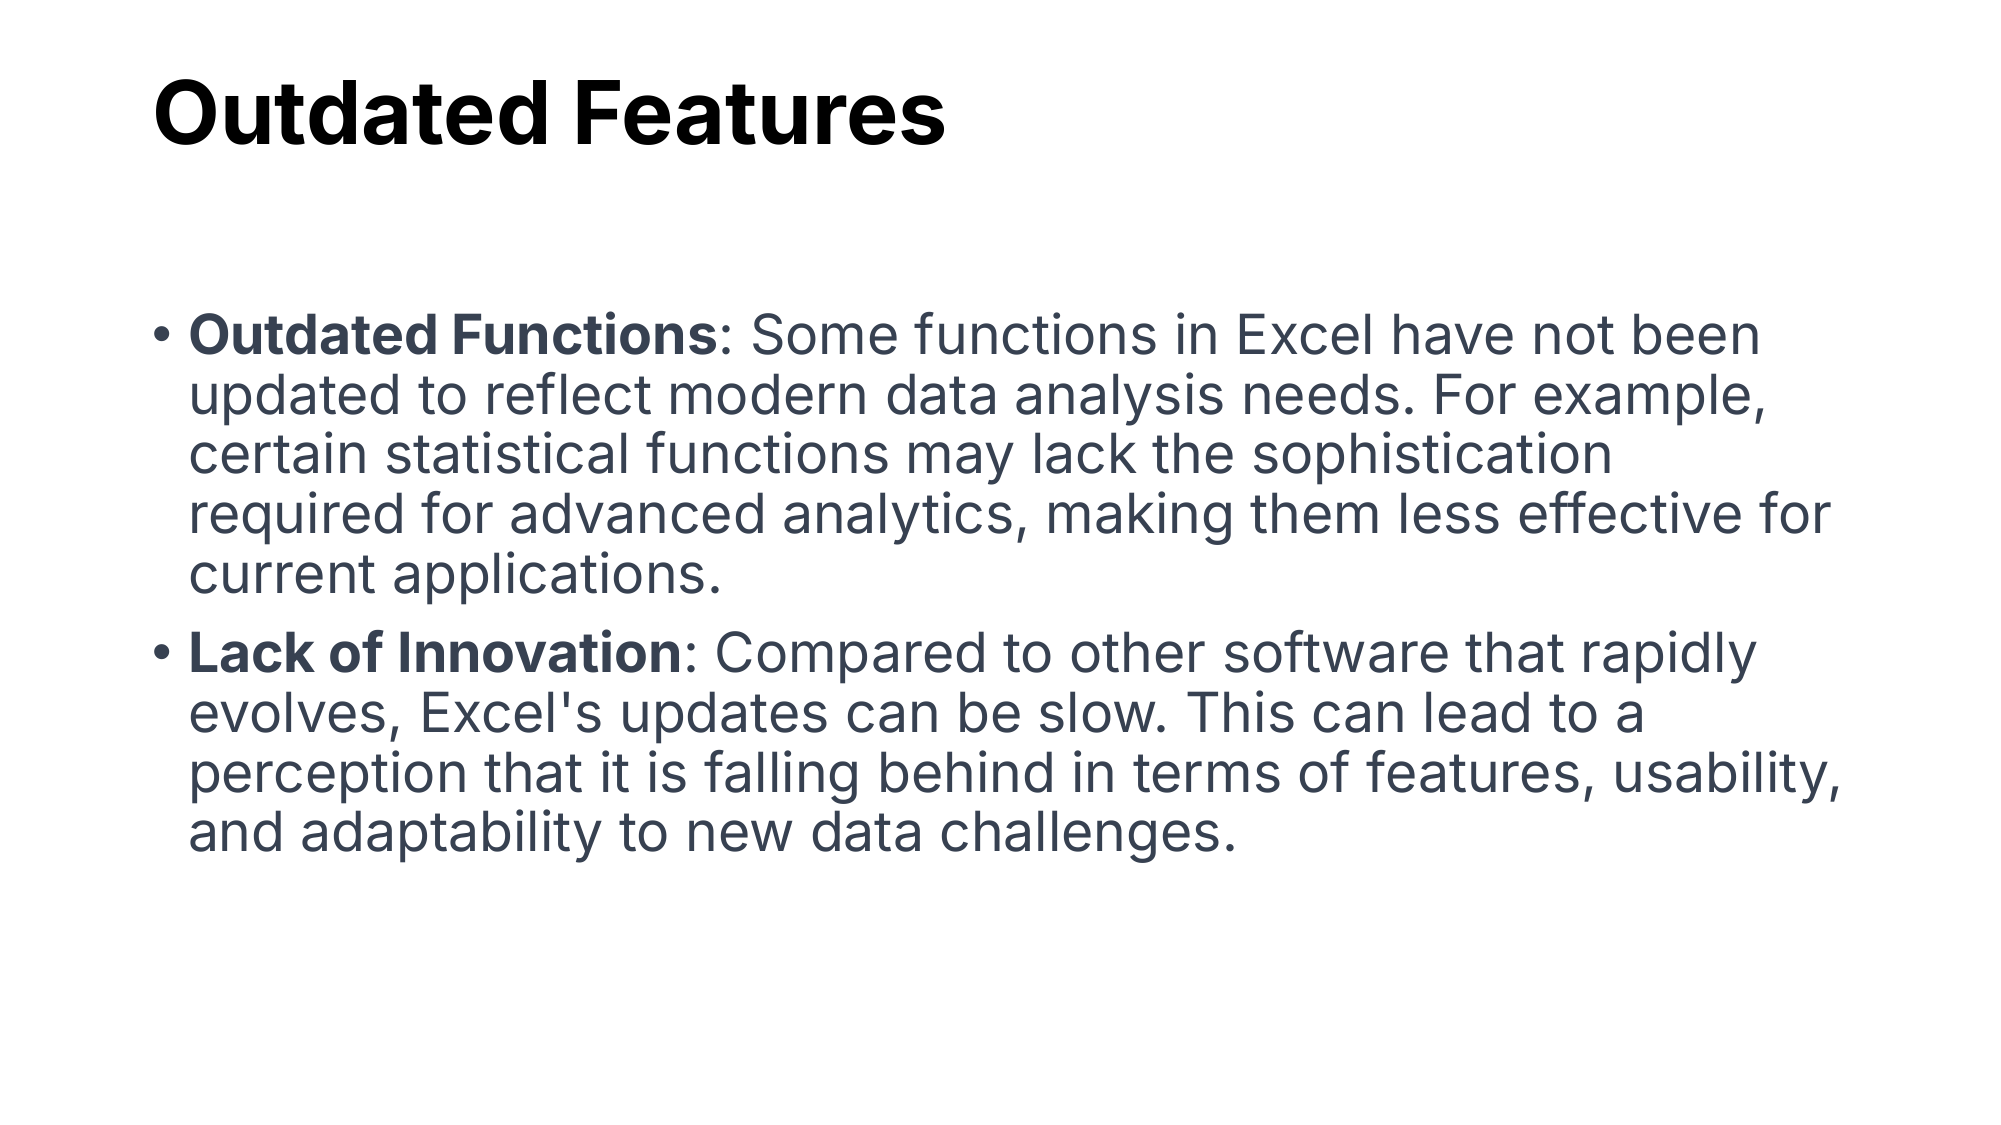

# Outdated Features
Outdated Functions: Some functions in Excel have not been updated to reflect modern data analysis needs. For example, certain statistical functions may lack the sophistication required for advanced analytics, making them less effective for current applications.
Lack of Innovation: Compared to other software that rapidly evolves, Excel's updates can be slow. This can lead to a perception that it is falling behind in terms of features, usability, and adaptability to new data challenges.